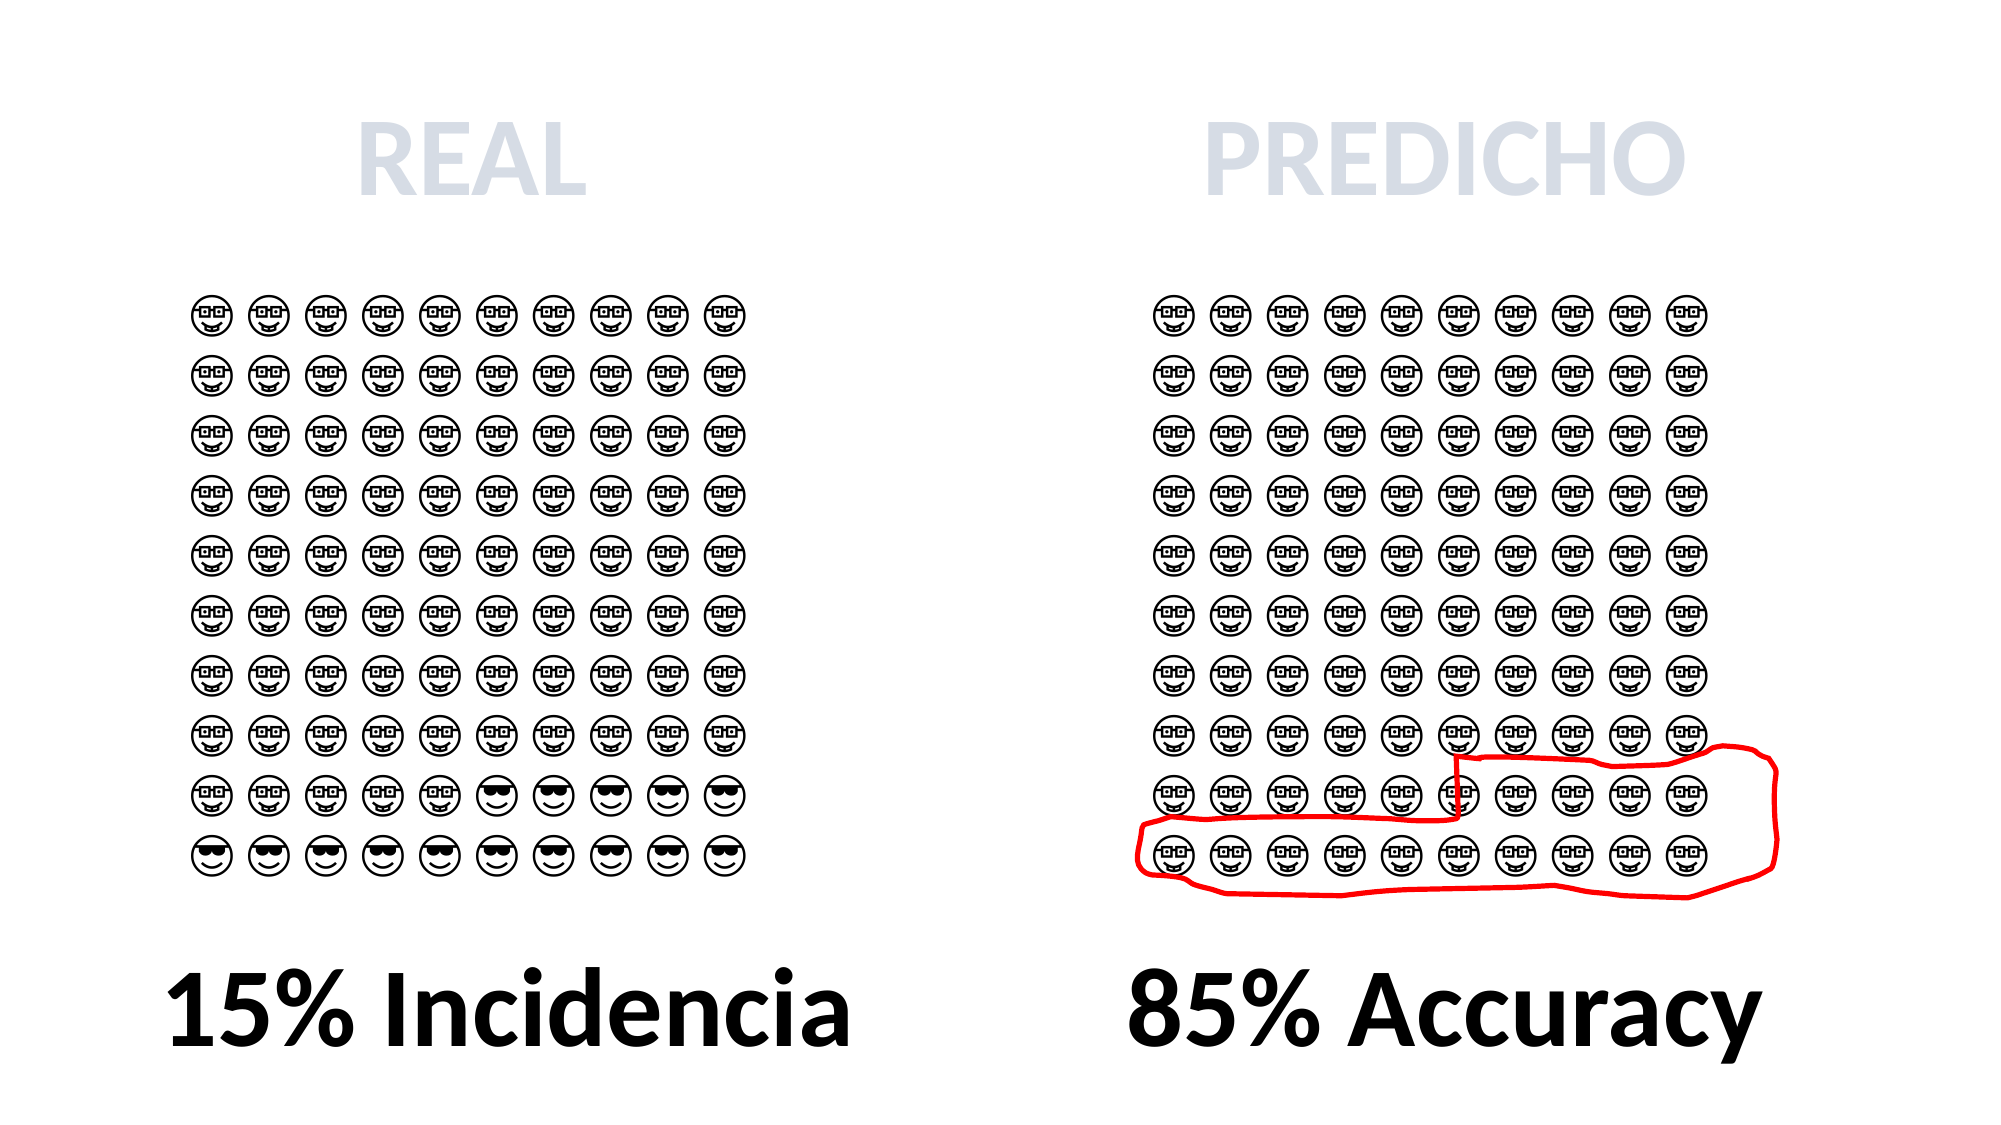

REAL
PREDICHO
🤓 🤓 🤓 🤓 🤓 🤓 🤓 🤓 🤓 🤓
🤓 🤓 🤓 🤓 🤓 🤓 🤓 🤓 🤓 🤓
🤓 🤓 🤓 🤓 🤓 🤓 🤓 🤓 🤓 🤓
🤓 🤓 🤓 🤓 🤓 🤓 🤓 🤓 🤓 🤓
🤓 🤓 🤓 🤓 🤓 🤓 🤓 🤓 🤓 🤓
🤓 🤓 🤓 🤓 🤓 🤓 🤓 🤓 🤓 🤓
🤓 🤓 🤓 🤓 🤓 🤓 🤓 🤓 🤓 🤓
🤓 🤓 🤓 🤓 🤓 🤓 🤓 🤓 🤓 🤓
🤓 🤓 🤓 🤓 🤓 😎 😎 😎 😎 😎
😎 😎 😎 😎 😎 😎 😎 😎 😎 😎
🤓 🤓 🤓 🤓 🤓 🤓 🤓 🤓 🤓 🤓
🤓 🤓 🤓 🤓 🤓 🤓 🤓 🤓 🤓 🤓
🤓 🤓 🤓 🤓 🤓 🤓 🤓 🤓 🤓 🤓
🤓 🤓 🤓 🤓 🤓 🤓 🤓 🤓 🤓 🤓
🤓 🤓 🤓 🤓 🤓 🤓 🤓 🤓 🤓 🤓
🤓 🤓 🤓 🤓 🤓 🤓 🤓 🤓 🤓 🤓
🤓 🤓 🤓 🤓 🤓 🤓 🤓 🤓 🤓 🤓
🤓 🤓 🤓 🤓 🤓 🤓 🤓 🤓 🤓 🤓
🤓 🤓 🤓 🤓 🤓 🤓 🤓 🤓 🤓 🤓
🤓 🤓 🤓 🤓 🤓 🤓 🤓 🤓 🤓 🤓

15% Incidencia
85% Accuracy